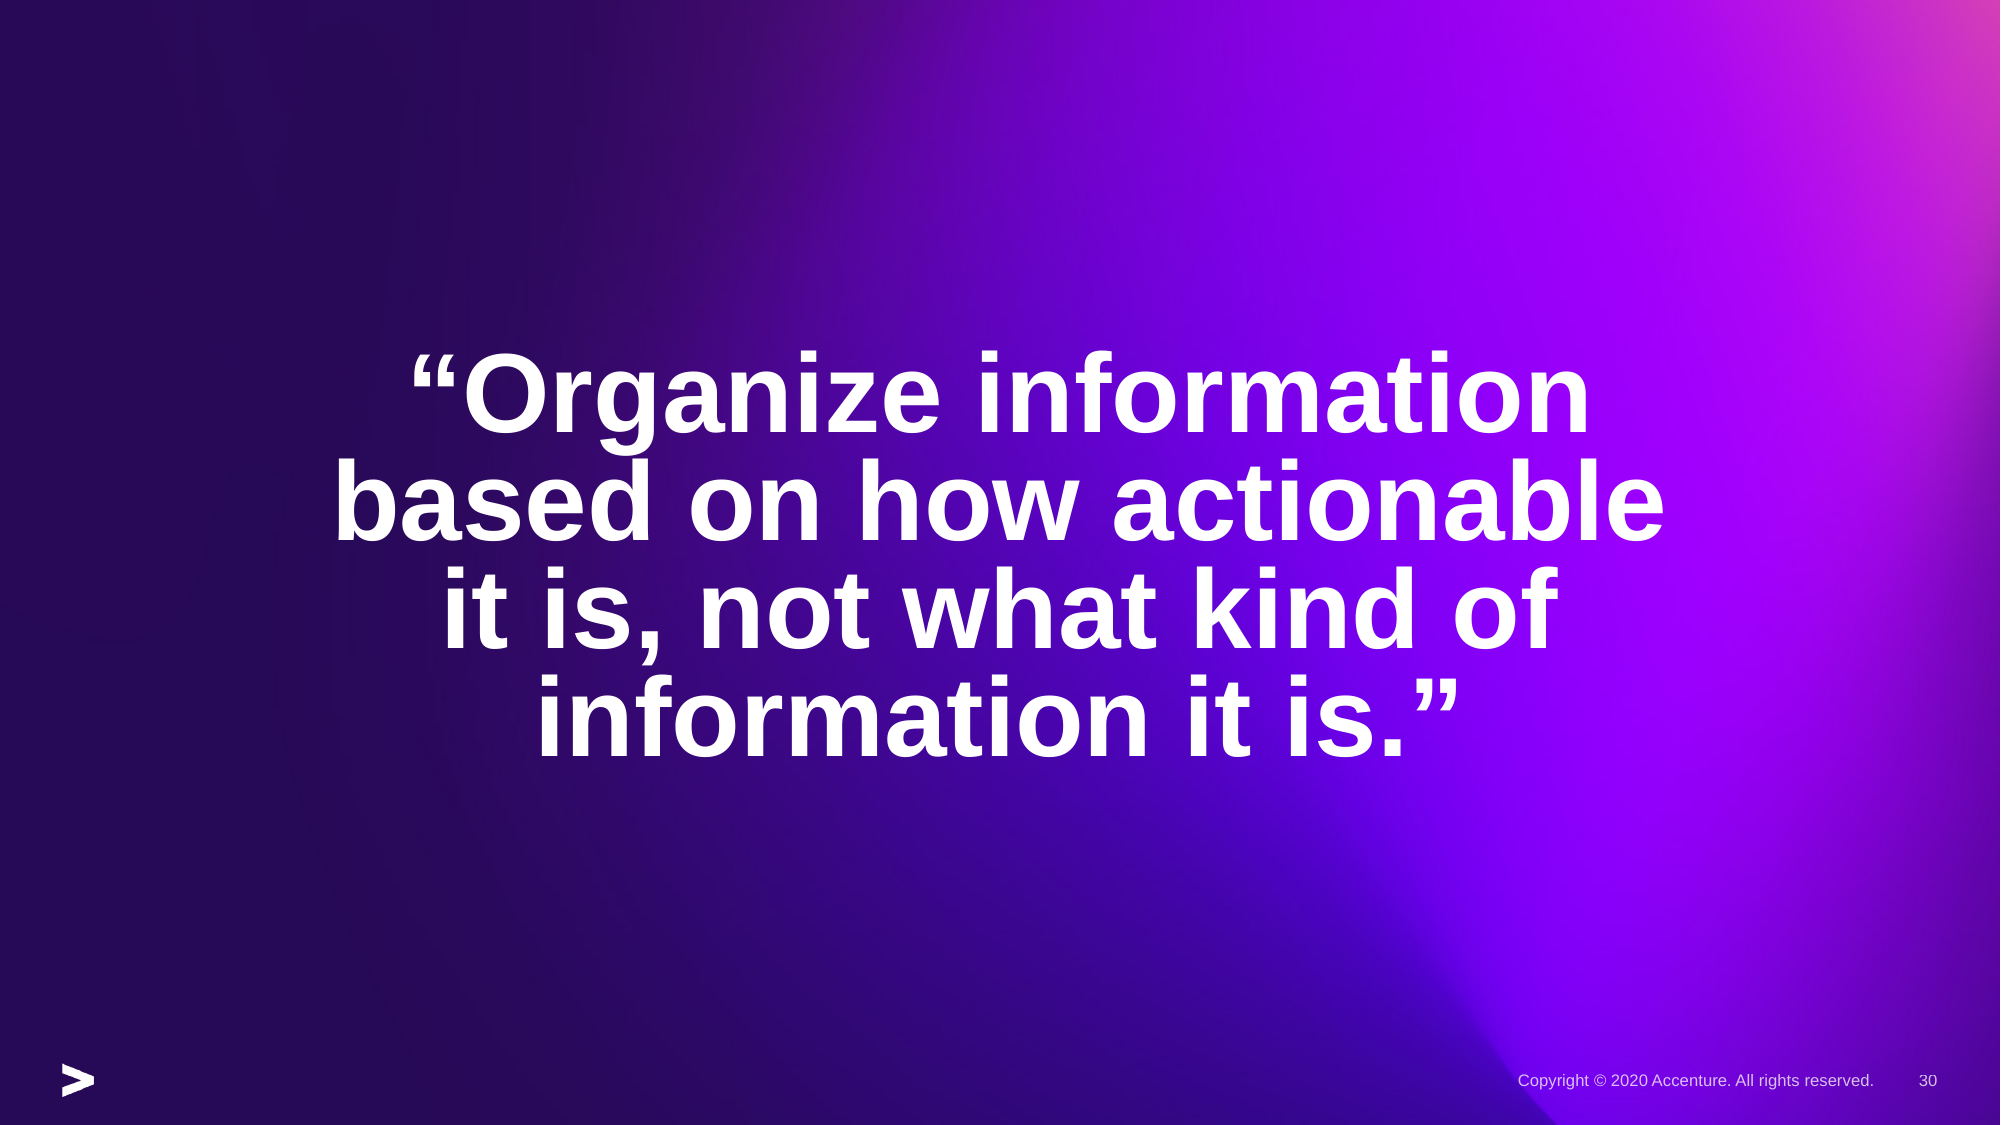

# “Organize information based on how actionable it is, not what kind of information it is.”